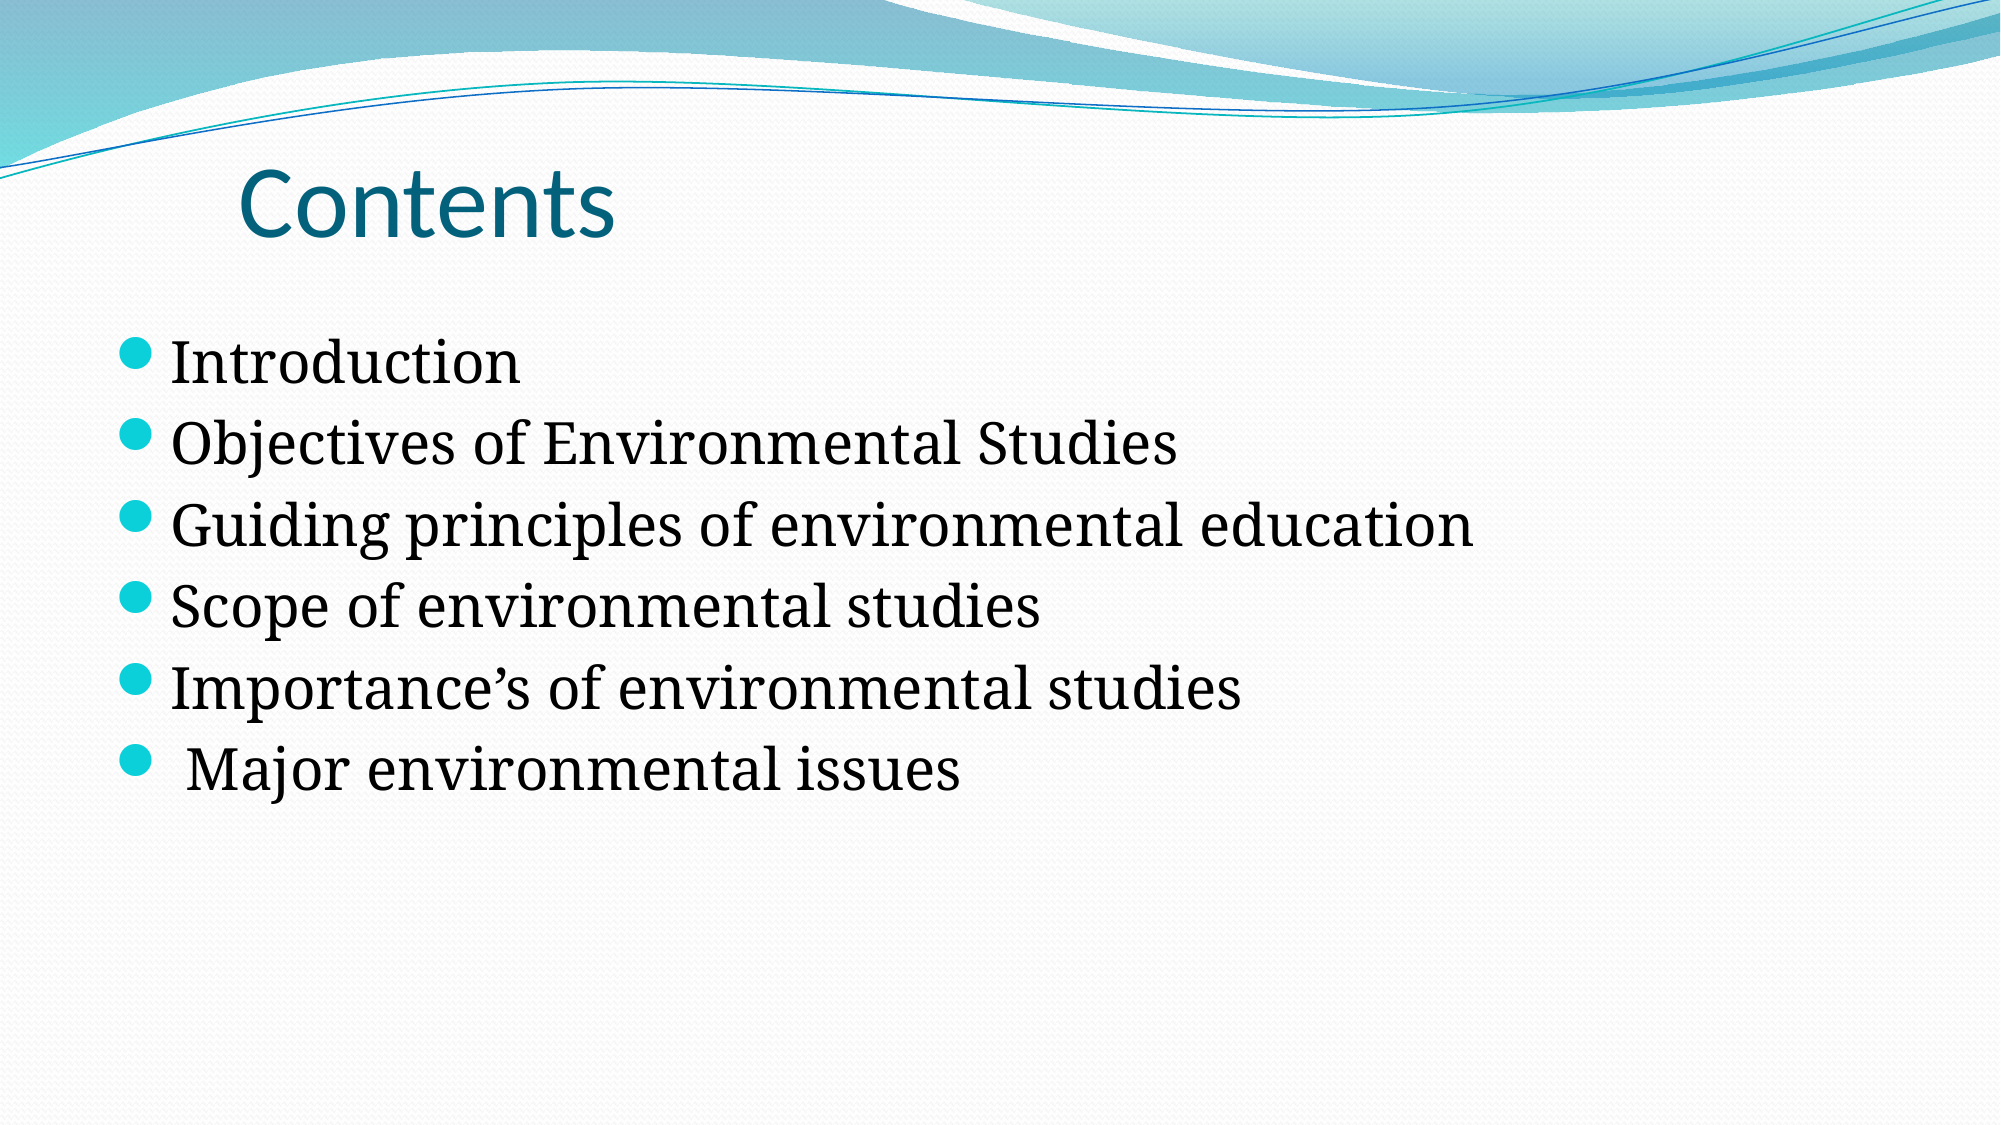

# Contents
Introduction
Objectives of Environmental Studies
Guiding principles of environmental education
Scope of environmental studies
Importance’s of environmental studies
 Major environmental issues